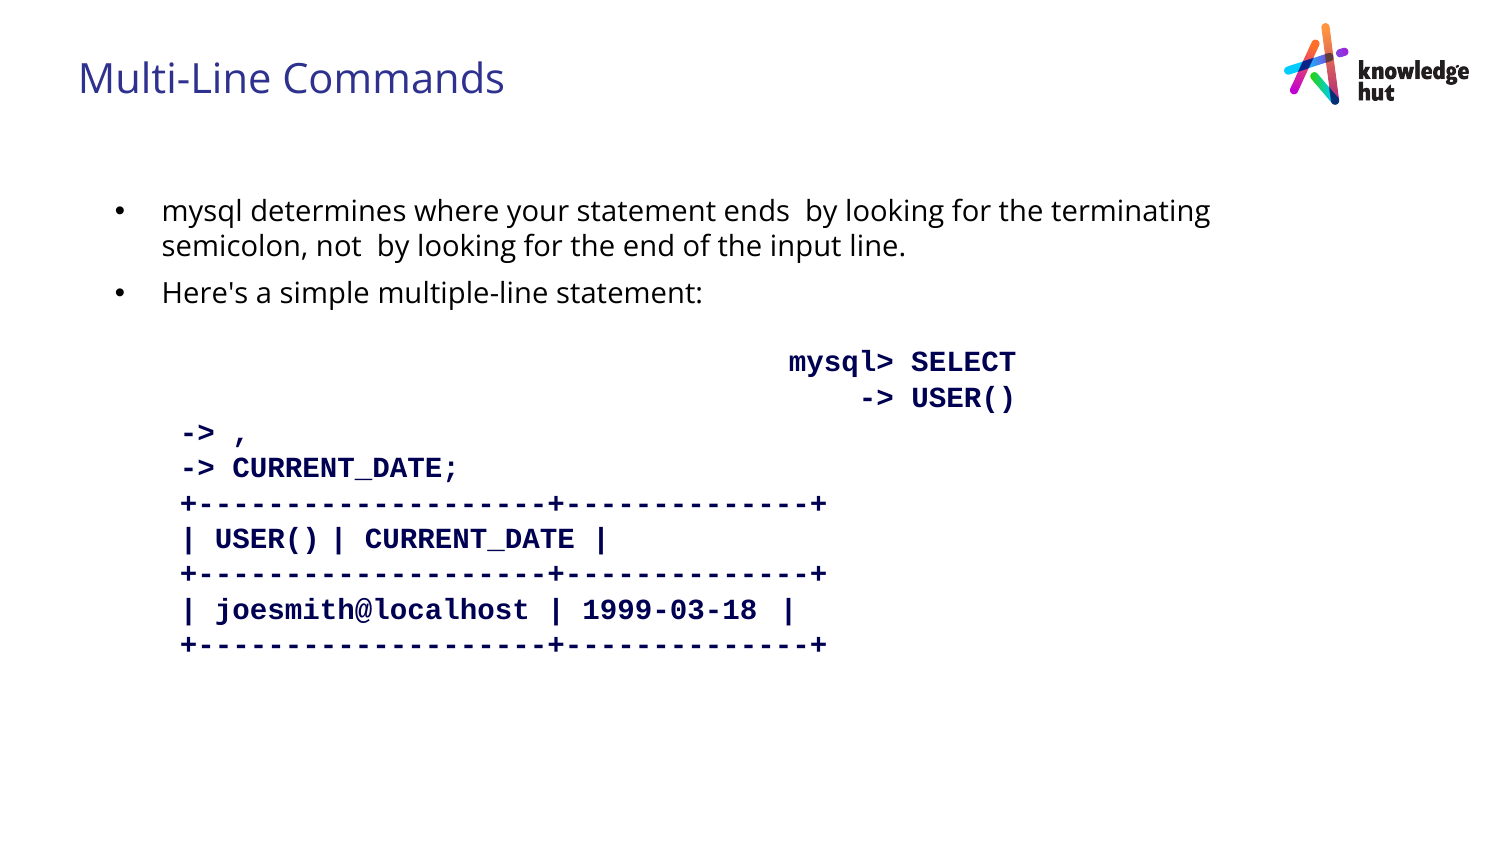

Multi-Line Commands
mysql determines where your statement ends  by looking for the terminating semicolon, not  by looking for the end of the input line.
Here's a simple multiple-line statement:
mysql> SELECT
-> USER()
-> ,
-> CURRENT_DATE;
+--------------------+--------------+
| USER()	| CURRENT_DATE |
+--------------------+--------------+
| joesmith@localhost | 1999-03-18	|
+--------------------+--------------+